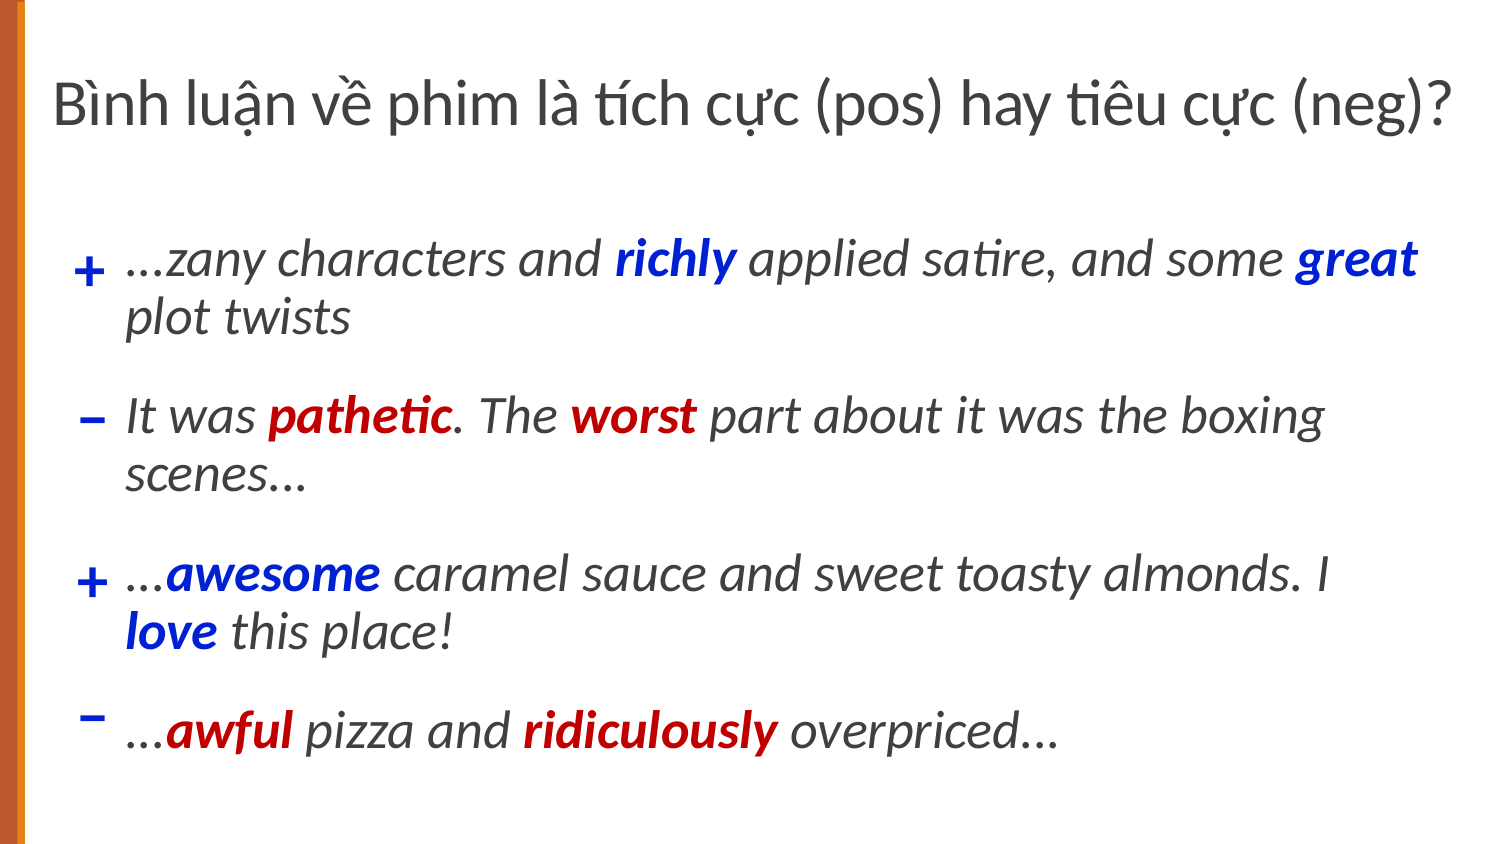

# Bình luận về phim là tích cực (pos) hay tiêu cực (neg)?
+
...zany characters and richly applied satire, and some great plot twists
It was pathetic. The worst part about it was the boxing scenes...
...awesome caramel sauce and sweet toasty almonds. I love this place!
...awful pizza and ridiculously overpriced...

−
+
−
6